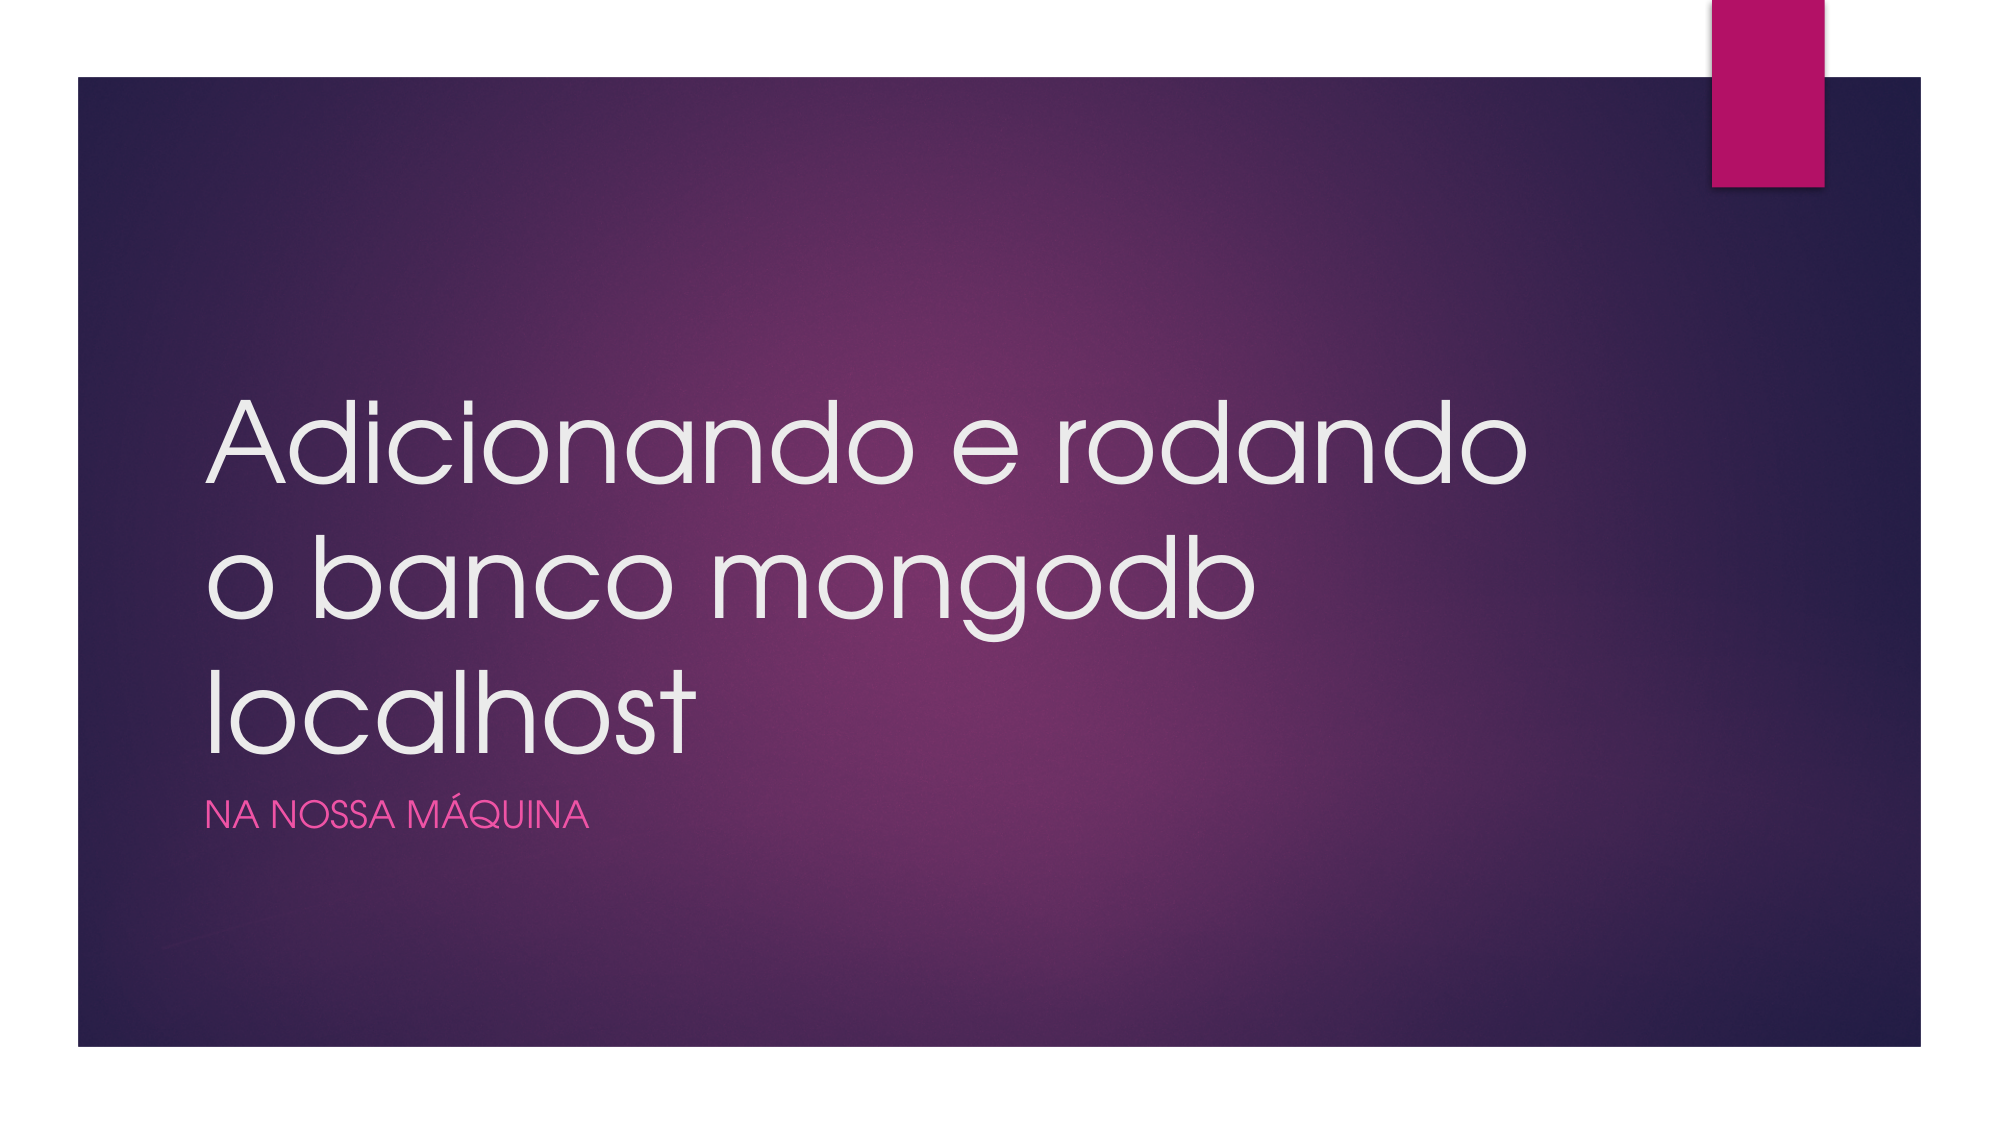

# Adicionando e rodando o banco mongodb localhost
Na nossa máquina